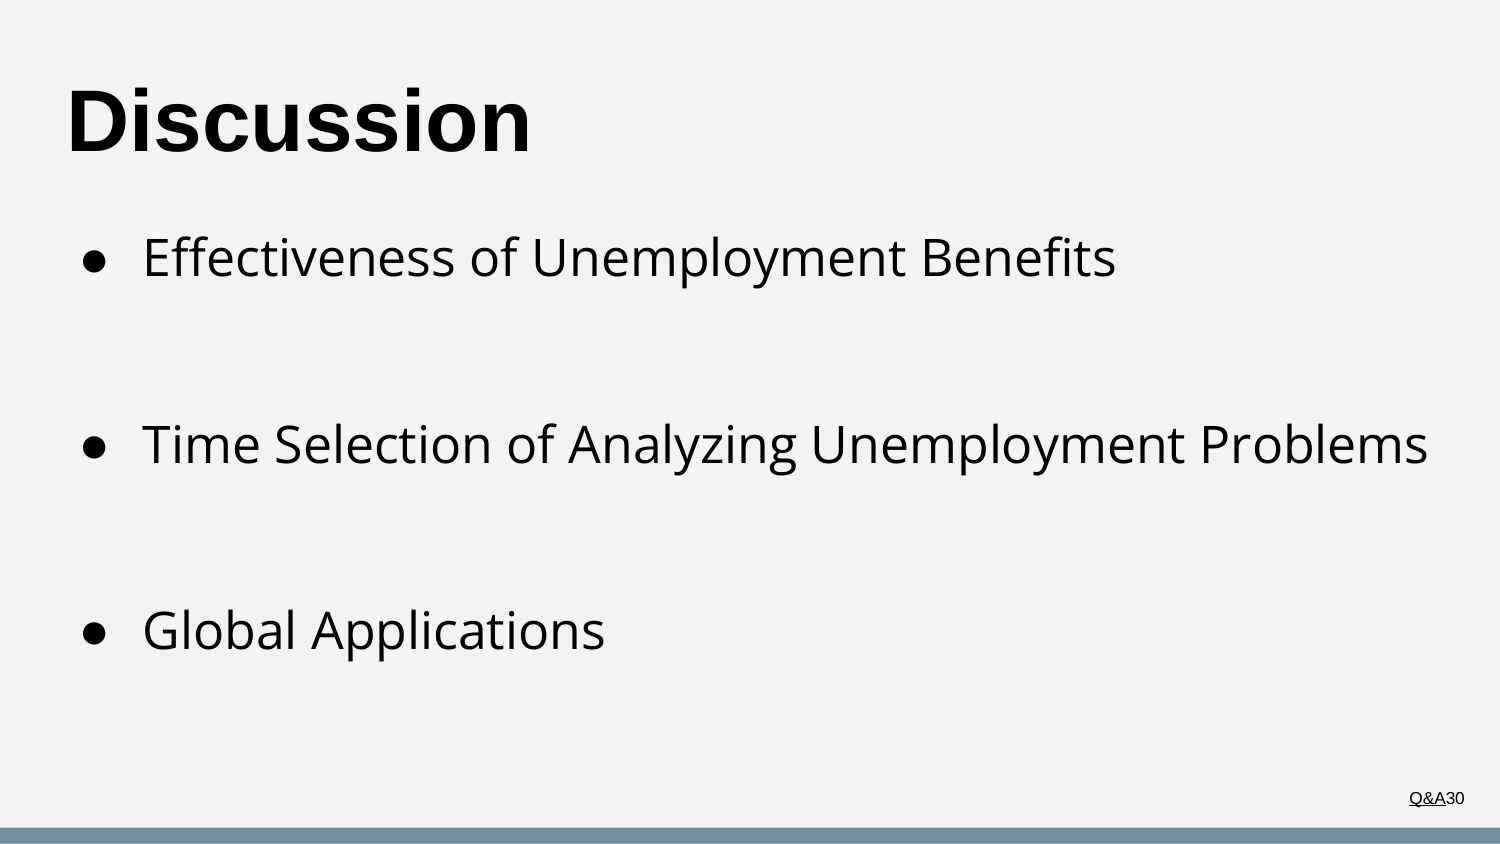

# Discussion
Effectiveness of Unemployment Benefits

Time Selection of Analyzing Unemployment Problems

Global Applications

Q&A30